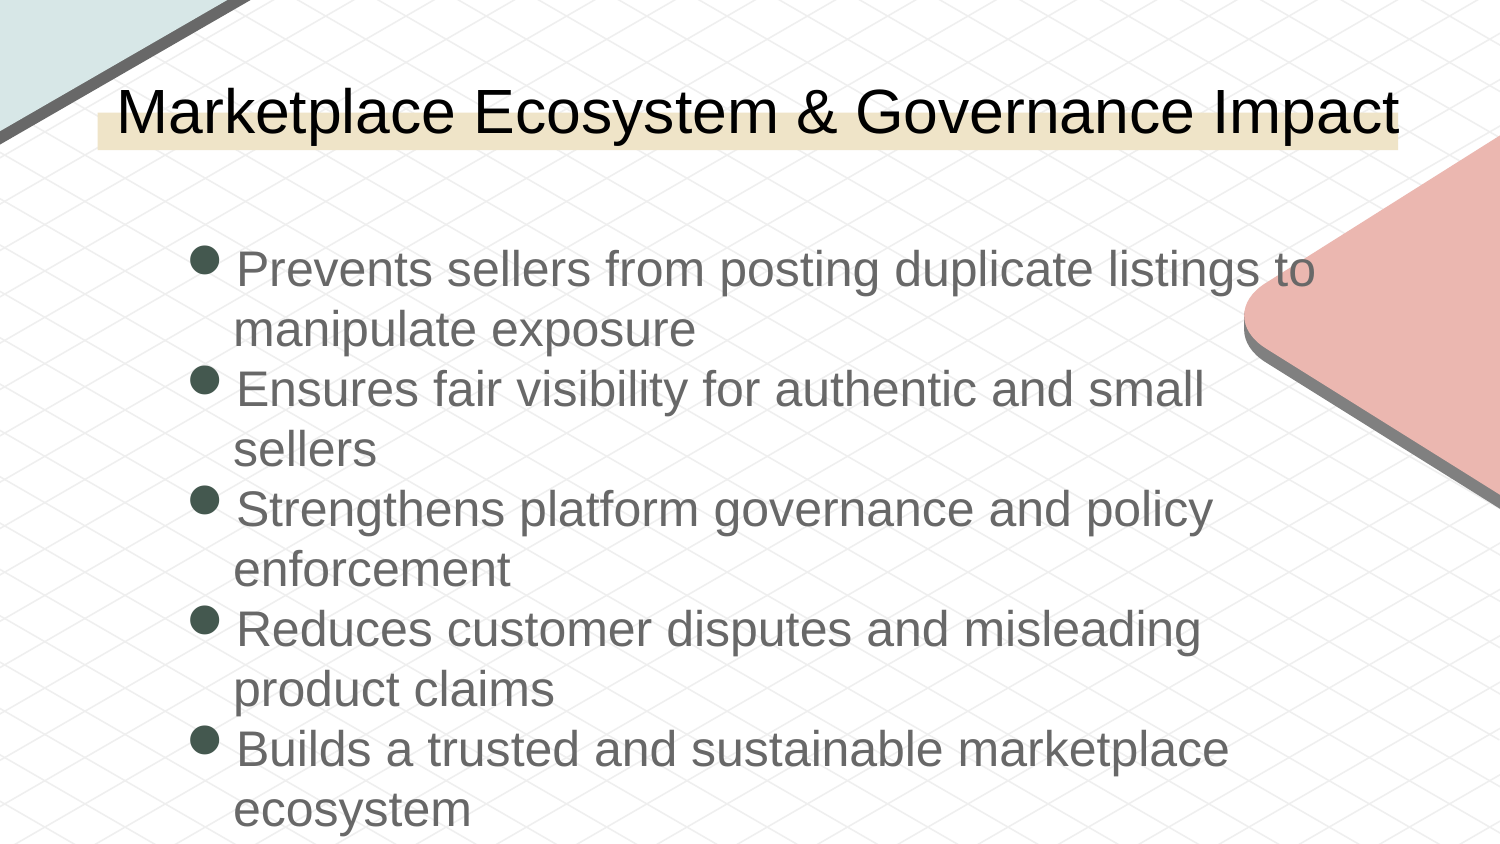

# Marketplace Ecosystem & Governance Impact

Prevents sellers from posting duplicate listings to manipulate exposure
Ensures fair visibility for authentic and small sellers
Strengthens platform governance and policy enforcement
Reduces customer disputes and misleading product claims
Builds a trusted and sustainable marketplace ecosystem